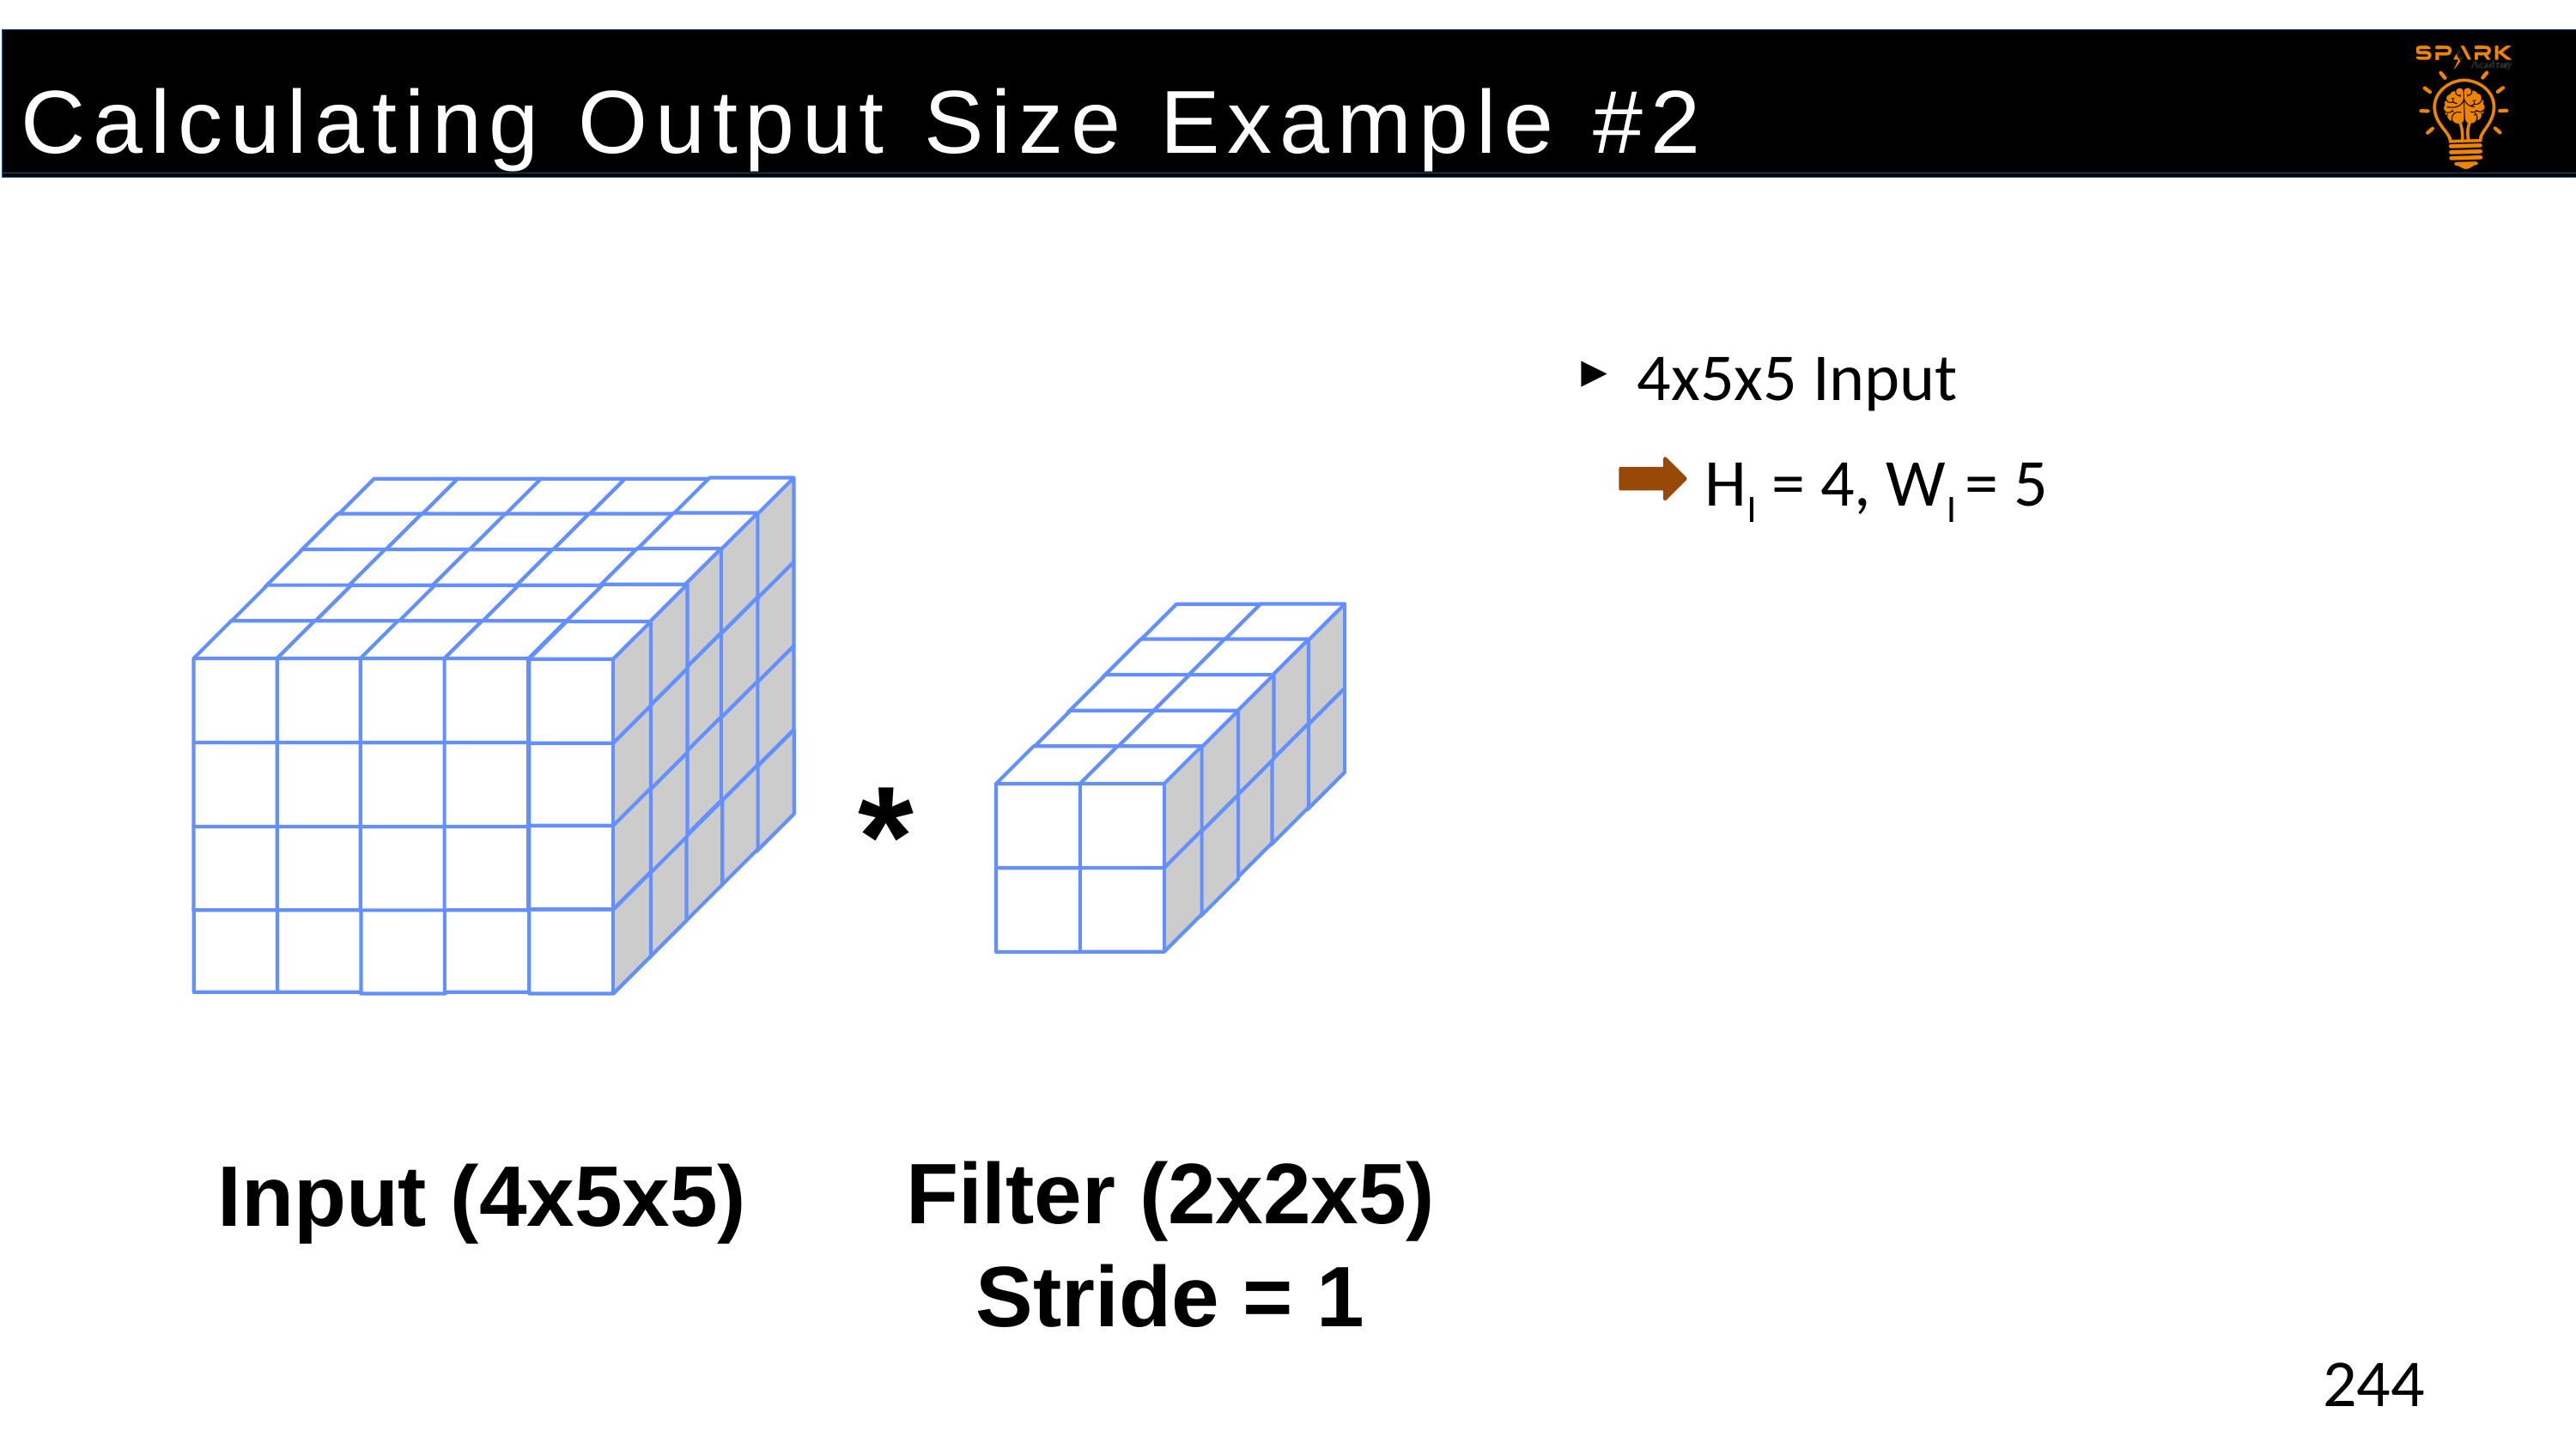

Calculating Output Size Example #2
# Calculating Output Size Example #2

4x5x5 Input
	HI = 4, WI = 5

*

Filter (2x2x5)
Stride = 1
Input (4x5x5)
244
244